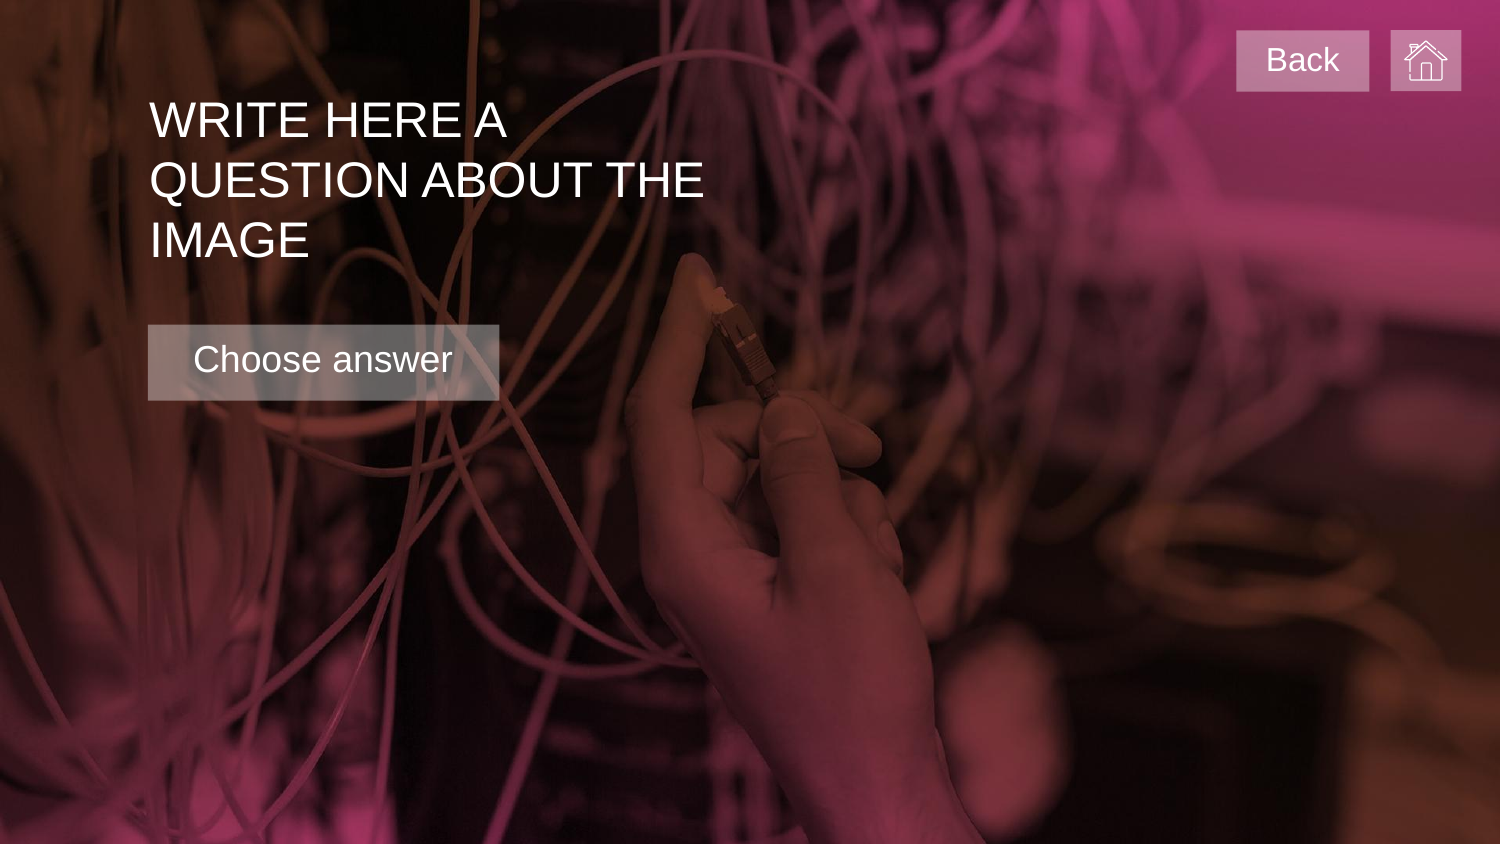

Back

# WRITE HERE A QUESTION ABOUT THE IMAGE
Choose answer